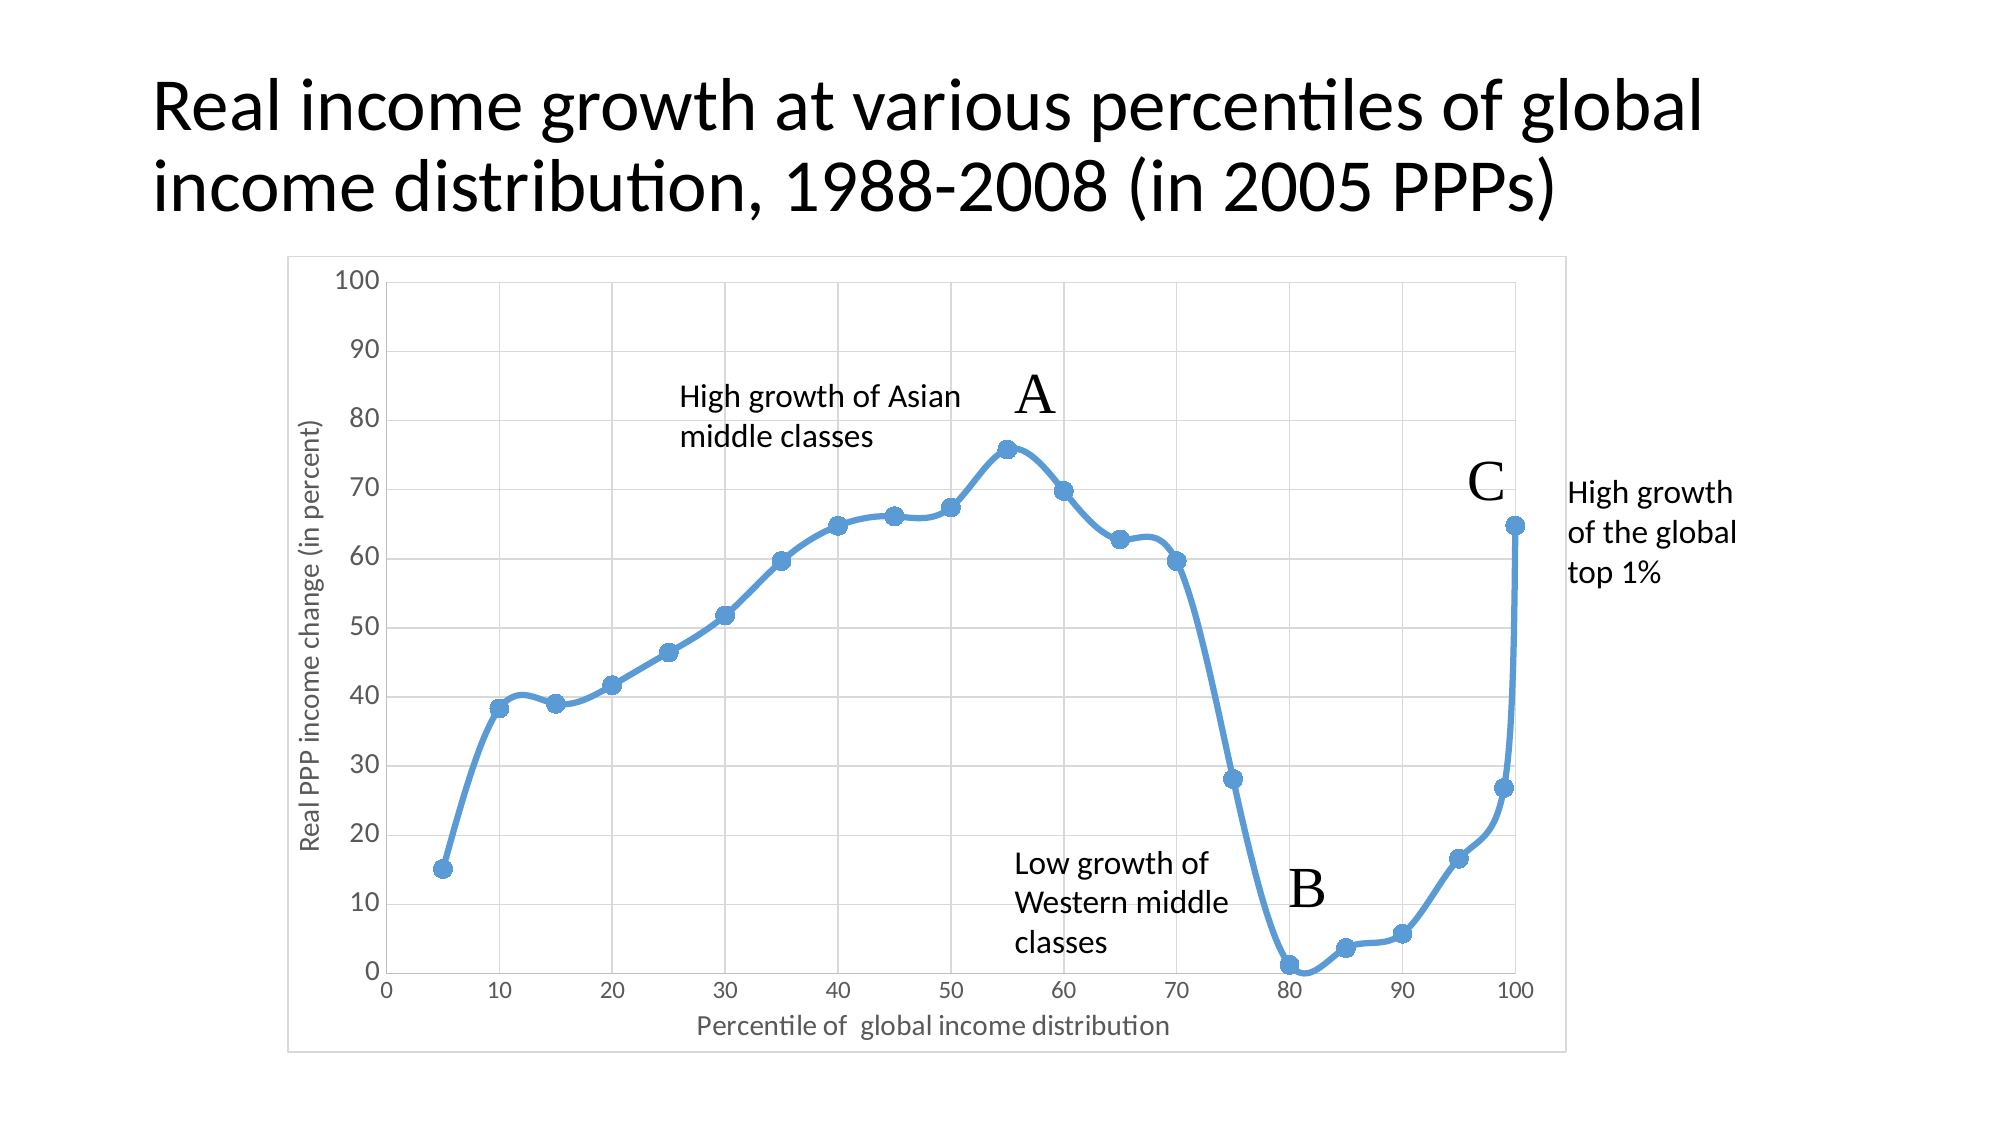

# Real income growth at various percentiles of global income distribution, 1988-2008 (in 2005 PPPs)

### Chart

| Category |  |
|---|---|
High growth of Asian middle classes
High growth of the global top 1%
Low growth of Western middle classes